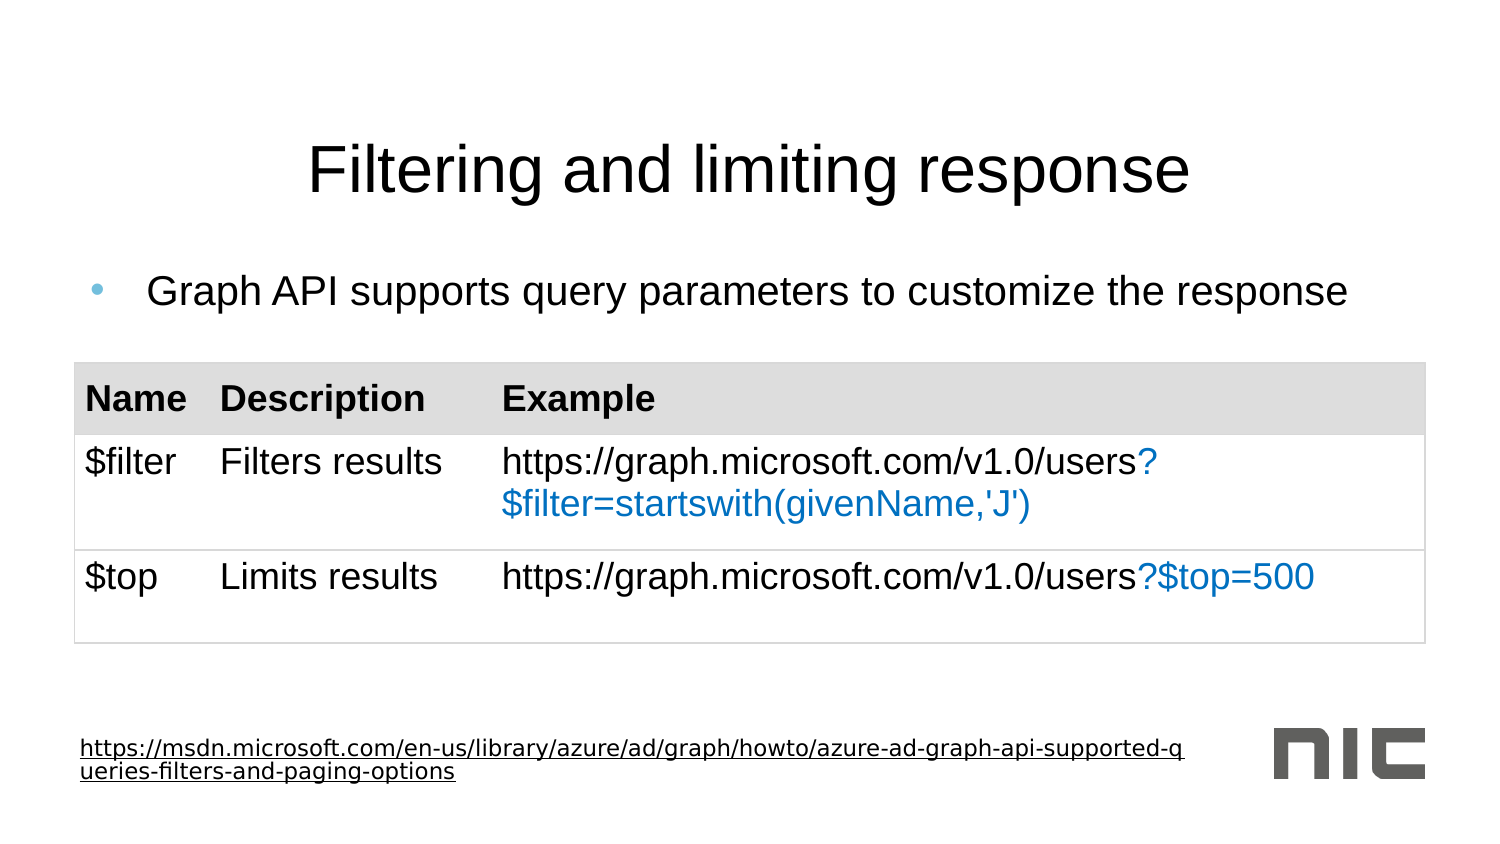

# Filtering and limiting response
Graph API supports query parameters to customize the response
| Name | Description | Example |
| --- | --- | --- |
| $filter | Filters results | https://graph.microsoft.com/v1.0/users?$filter=startswith(givenName,'J') |
| $top | Limits results | https://graph.microsoft.com/v1.0/users?$top=500 |
https://msdn.microsoft.com/en-us/library/azure/ad/graph/howto/azure-ad-graph-api-supported-queries-filters-and-paging-options